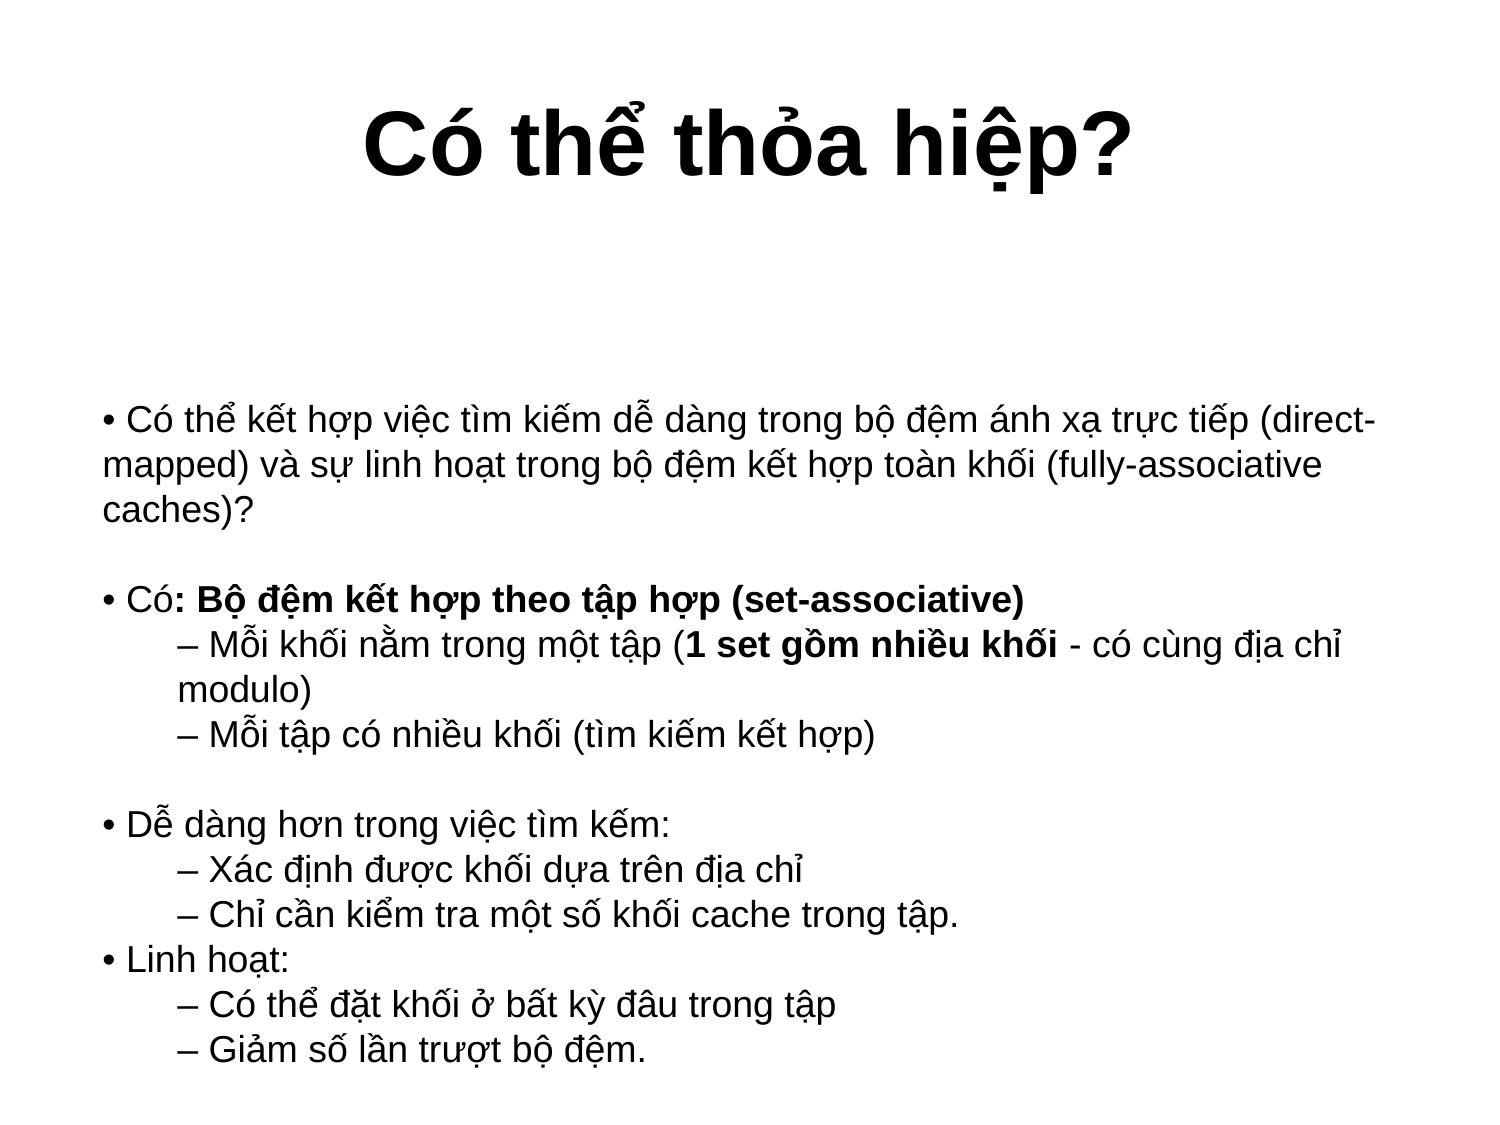

# Có thể thỏa hiệp?
• Có thể kết hợp việc tìm kiếm dễ dàng trong bộ đệm ánh xạ trực tiếp (direct‐mapped) và sự linh hoạt trong bộ đệm kết hợp toàn khối (fully‐associative caches)?

• Có: Bộ đệm kết hợp theo tập hợp (set‐associative)
– Mỗi khối nằm trong một tập (1 set gồm nhiều khối - có cùng địa chỉ modulo)
– Mỗi tập có nhiều khối (tìm kiếm kết hợp)

• Dễ dàng hơn trong việc tìm kếm:
– Xác định được khối dựa trên địa chỉ
– Chỉ cần kiểm tra một số khối cache trong tập.
• Linh hoạt:
– Có thể đặt khối ở bất kỳ đâu trong tập
– Giảm số lần trượt bộ đệm.